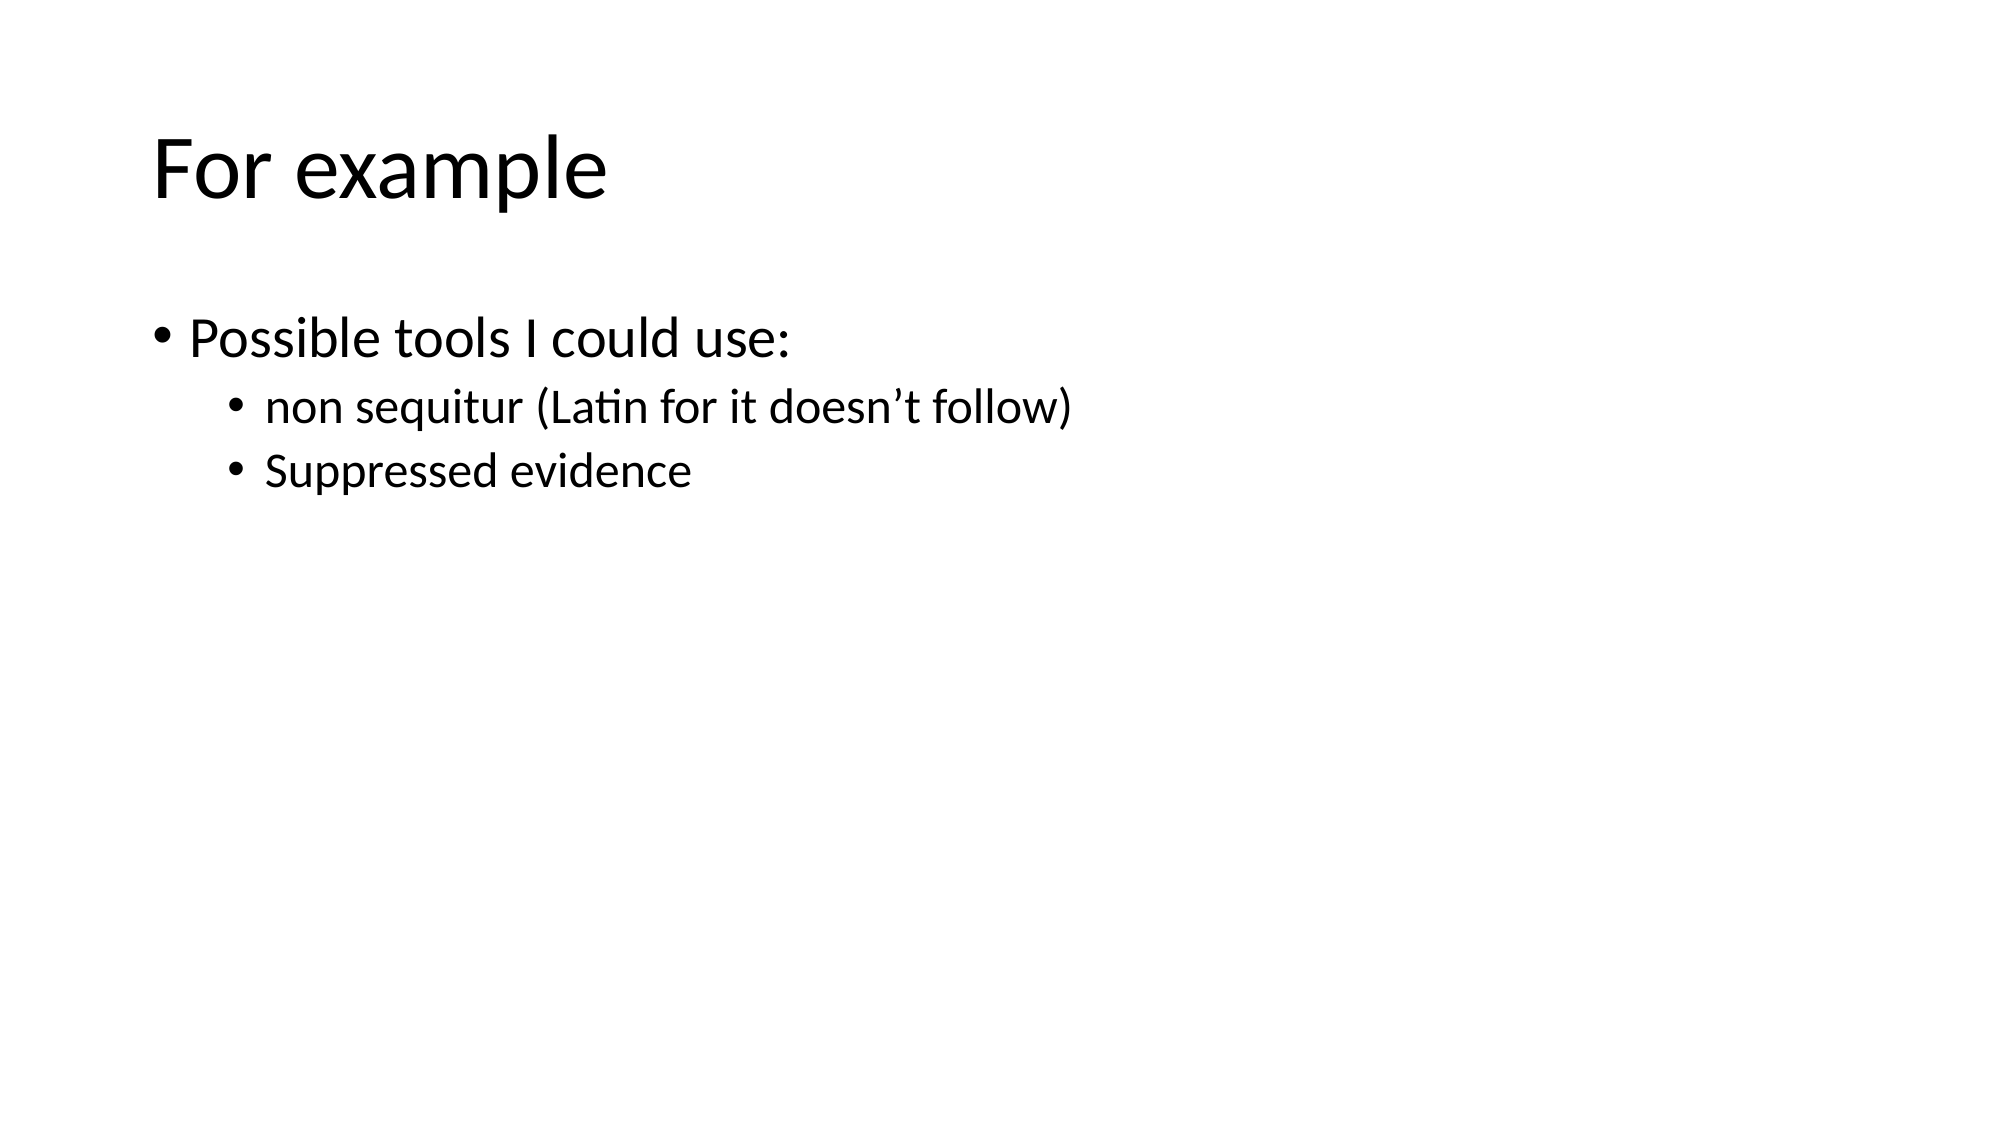

# For example
Possible tools I could use:
non sequitur (Latin for it doesn’t follow)
Suppressed evidence